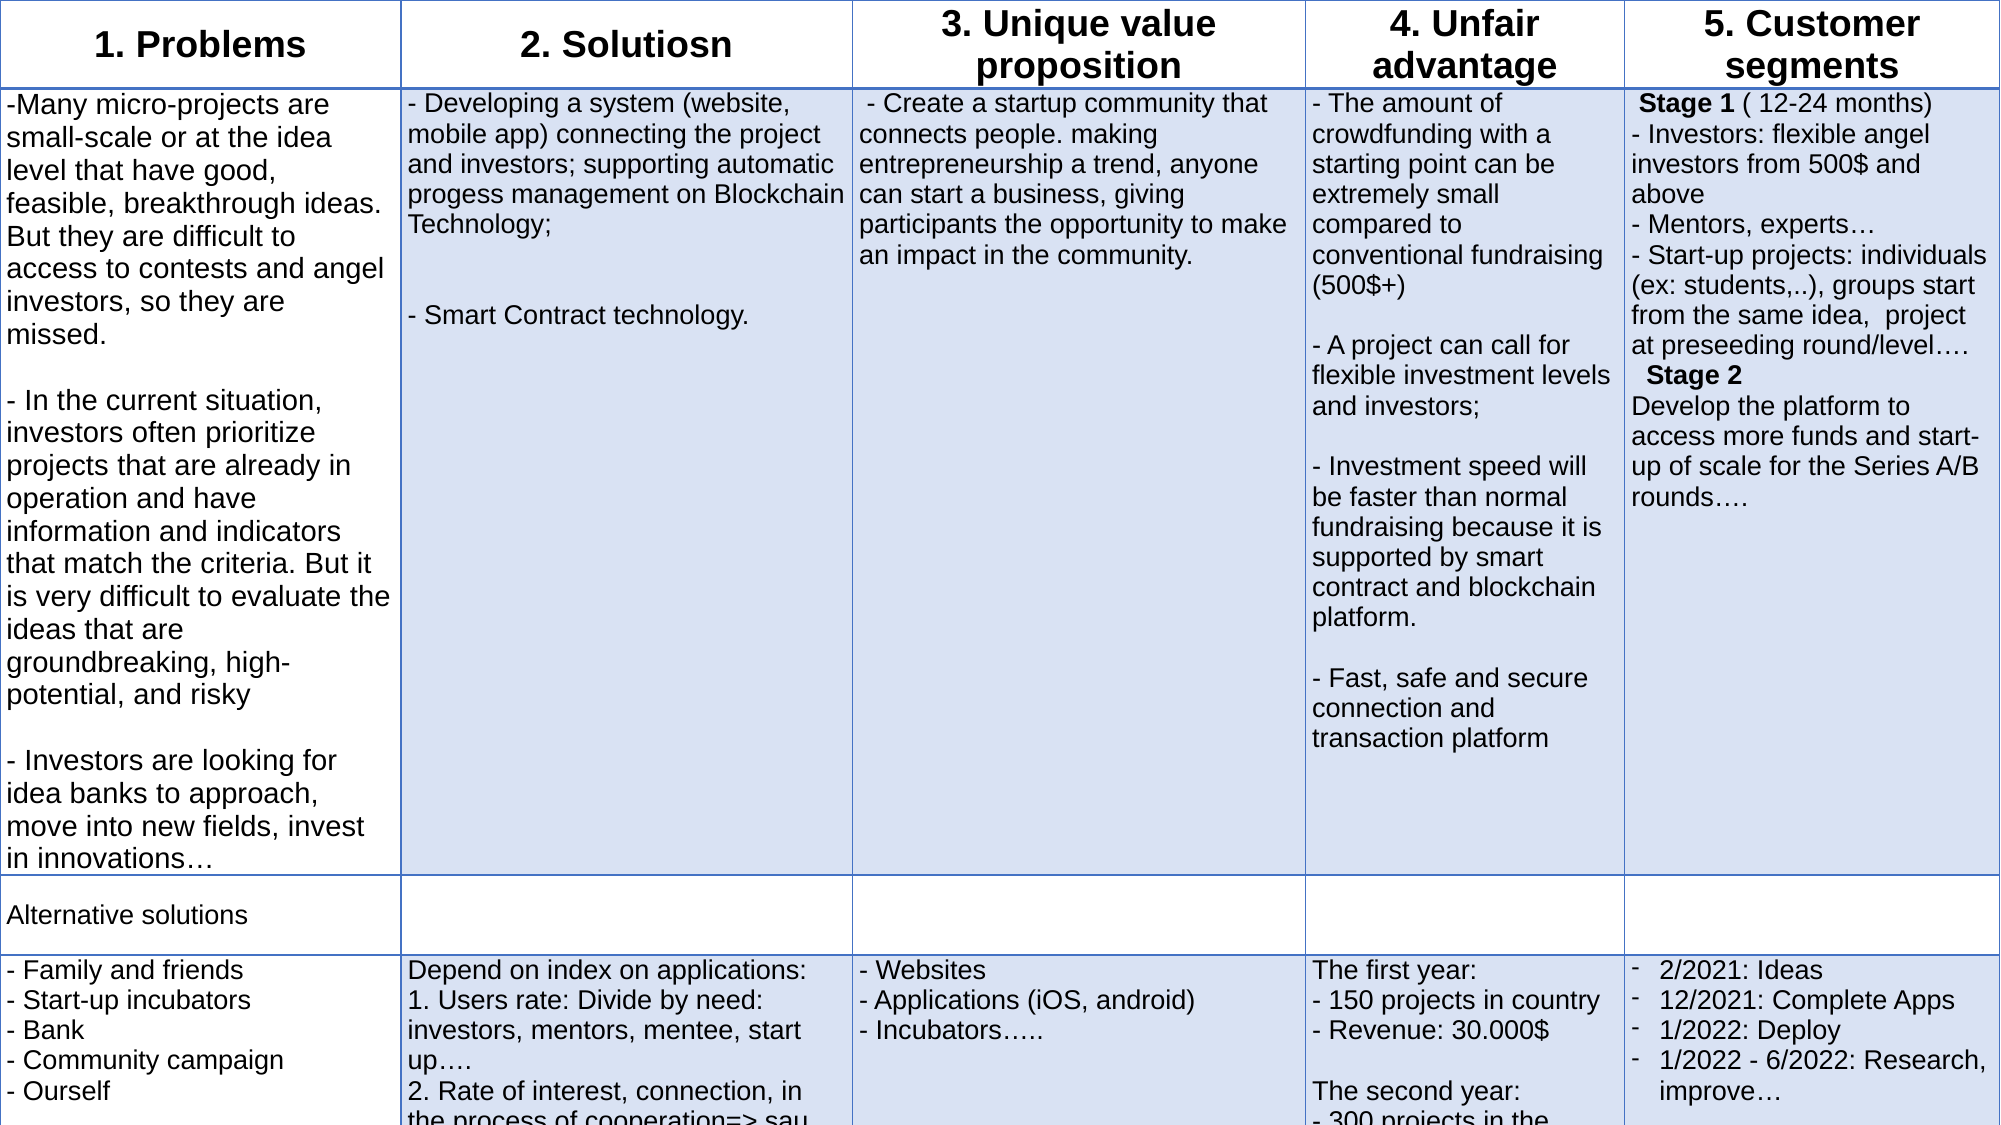

| 1. Problems | 2. Solutiosn | 3. Unique value proposition | 4. Unfair advantage | 5. Customer segments |
| --- | --- | --- | --- | --- |
| -Many micro-projects are small-scale or at the idea level that have good, feasible, breakthrough ideas. But they are difficult to access to contests and angel investors, so they are missed.   - In the current situation, investors often prioritize projects that are already in operation and have information and indicators that match the criteria. But it is very difficult to evaluate the ideas that are groundbreaking, high-potential, and risky - Investors are looking for idea banks to approach, move into new fields, invest in innovations… | - Developing a system (website, mobile app) connecting the project and investors; supporting automatic progess management on Blockchain Technology;   - Smart Contract technology. | - Create a startup community that connects people. making entrepreneurship a trend, anyone can start a business, giving participants the opportunity to make an impact in the community. | - The amount of crowdfunding with a starting point can be extremely small compared to conventional fundraising (500$+) - A project can call for flexible investment levels and investors;   - Investment speed will be faster than normal fundraising because it is supported by smart contract and blockchain platform.   - Fast, safe and secure connection and transaction platform | Stage 1 ( 12-24 months) - Investors: flexible angel investors from 500$ and above - Mentors, experts… - Start-up projects: individuals (ex: students,..), groups start from the same idea, project at preseeding round/level…. Stage 2 Develop the platform to access more funds and start-up of scale for the Series A/B rounds…. |
| Alternative solutions | 6. Chỉ số chủ chốt | 7. Kênh tiếp cận | 8. Mục tiêu | 9. Giai đoạn phát triển |
| - Family and friends - Start-up incubators - Bank - Community campaign - Ourself | Depend on index on applications: 1. Users rate: Divide by need: investors, mentors, mentee, start up…. 2. Rate of interest, connection, in the process of cooperation=> sau này có AI theo từng lĩnh vực 3. Success rate of projects that create value | - Websites - Applications (iOS, android) - Incubators….. | The first year: - 150 projects in country - Revenue: 30.000$ The second year: - 300 projects in the world - Revenue: 270.000$ | 2/2021: Ideas 12/2021: Complete Apps 1/2022: Deploy 1/2022 - 6/2022: Research, improve… |